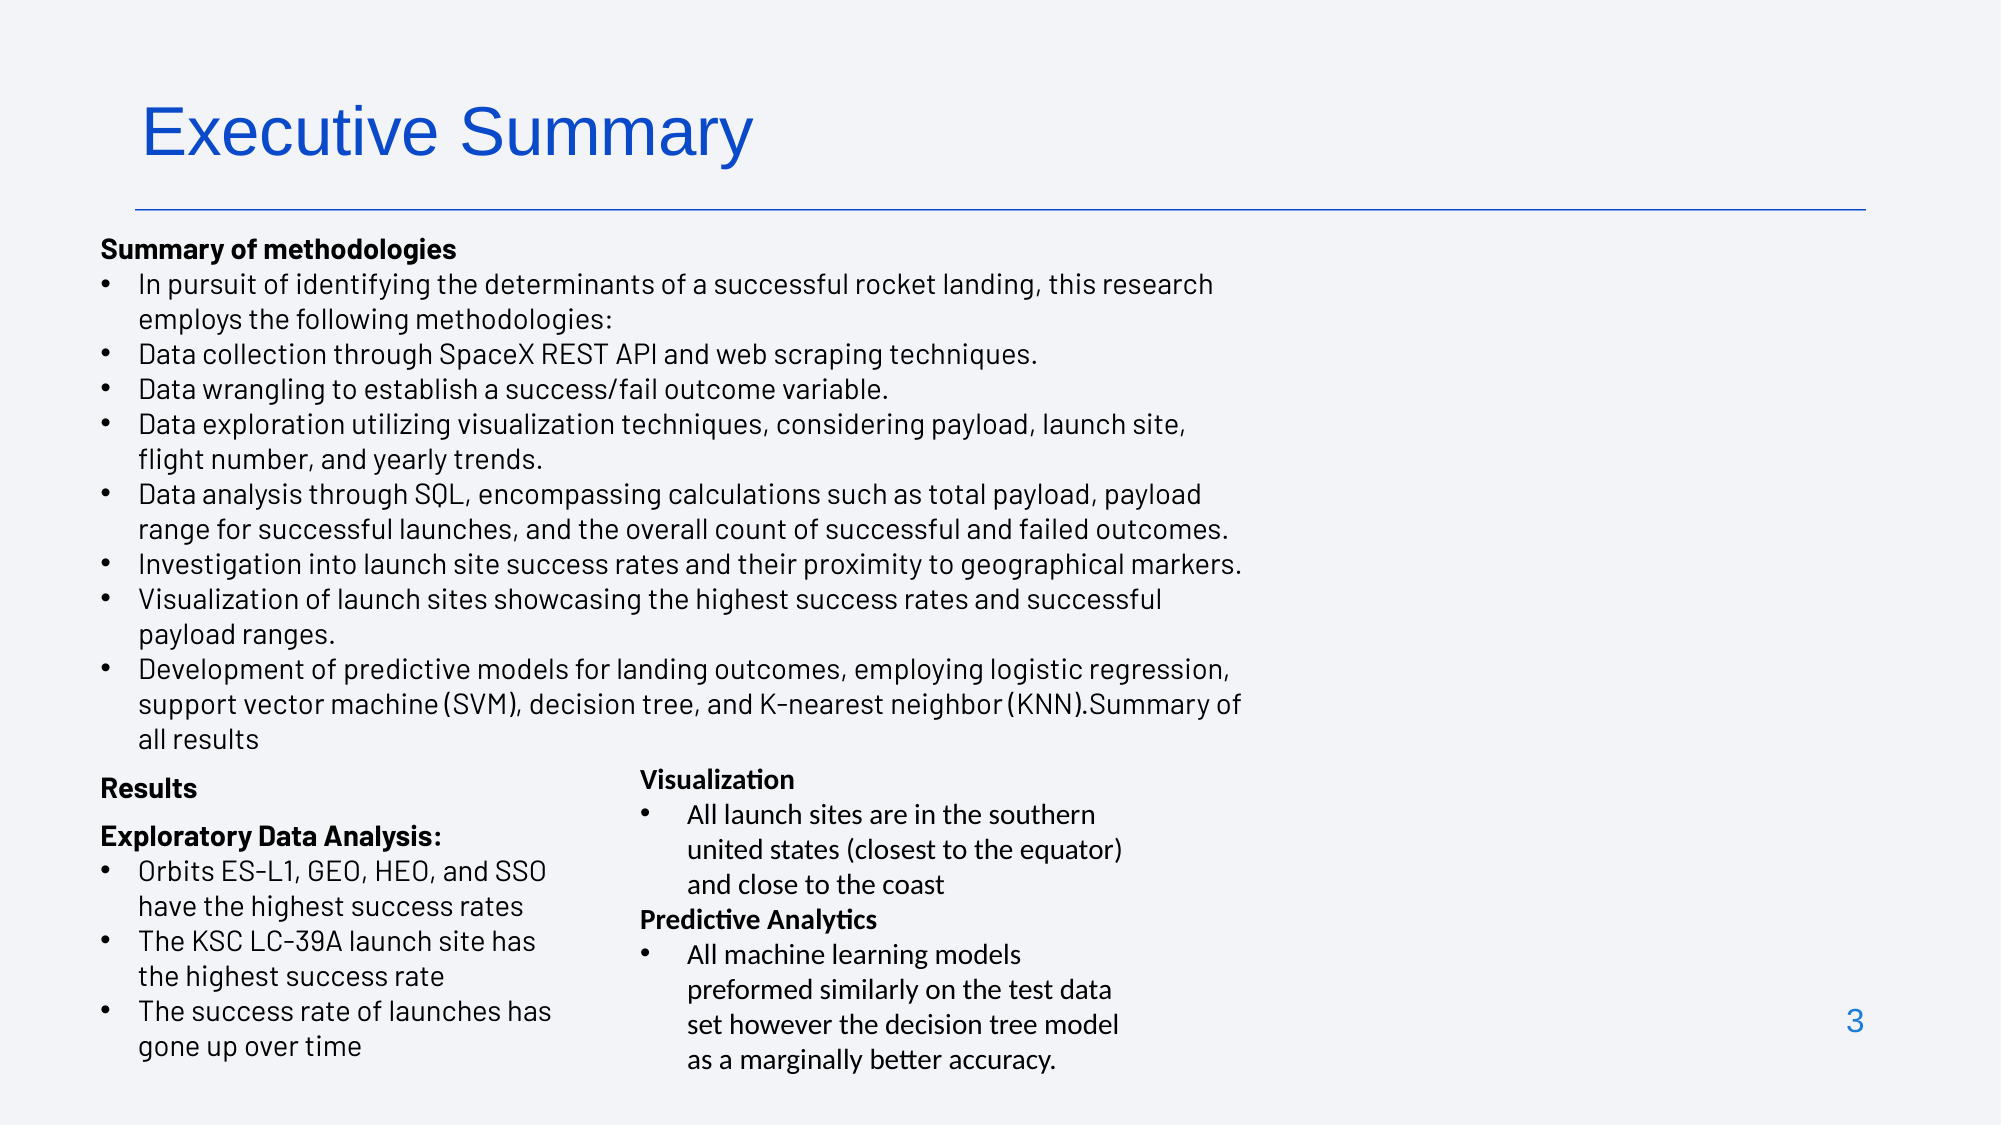

Executive Summary
Summary of methodologies
In pursuit of identifying the determinants of a successful rocket landing, this research employs the following methodologies:
Data collection through SpaceX REST API and web scraping techniques.
Data wrangling to establish a success/fail outcome variable.
Data exploration utilizing visualization techniques, considering payload, launch site, flight number, and yearly trends.
Data analysis through SQL, encompassing calculations such as total payload, payload range for successful launches, and the overall count of successful and failed outcomes.
Investigation into launch site success rates and their proximity to geographical markers.
Visualization of launch sites showcasing the highest success rates and successful payload ranges.
Development of predictive models for landing outcomes, employing logistic regression, support vector machine (SVM), decision tree, and K-nearest neighbor (KNN).Summary of all results
Visualization
All launch sites are in the southern united states (closest to the equator) and close to the coast
Predictive Analytics
All machine learning models preformed similarly on the test data set however the decision tree model as a marginally better accuracy.
Results
Exploratory Data Analysis:
Orbits ES-L1, GEO, HEO, and SSO have the highest success rates
The KSC LC-39A launch site has the highest success rate
The success rate of launches has gone up over time
3